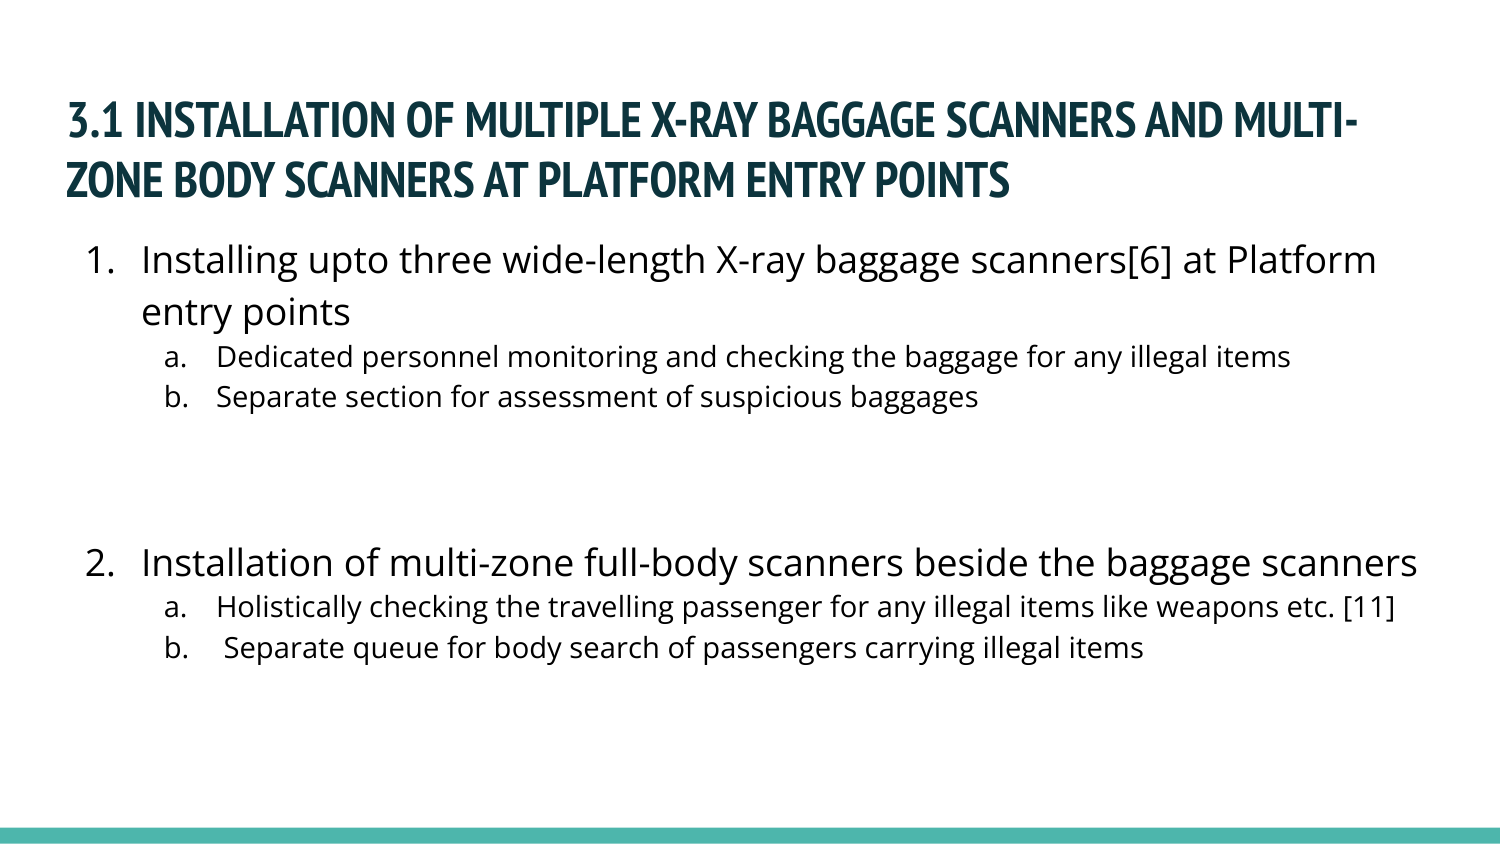

# 3.1 INSTALLATION OF MULTIPLE X-RAY BAGGAGE SCANNERS AND MULTI-ZONE BODY SCANNERS AT PLATFORM ENTRY POINTS
Installing upto three wide-length X-ray baggage scanners[6] at Platform entry points
Dedicated personnel monitoring and checking the baggage for any illegal items
Separate section for assessment of suspicious baggages

Installation of multi-zone full-body scanners beside the baggage scanners
Holistically checking the travelling passenger for any illegal items like weapons etc. [11]
 Separate queue for body search of passengers carrying illegal items